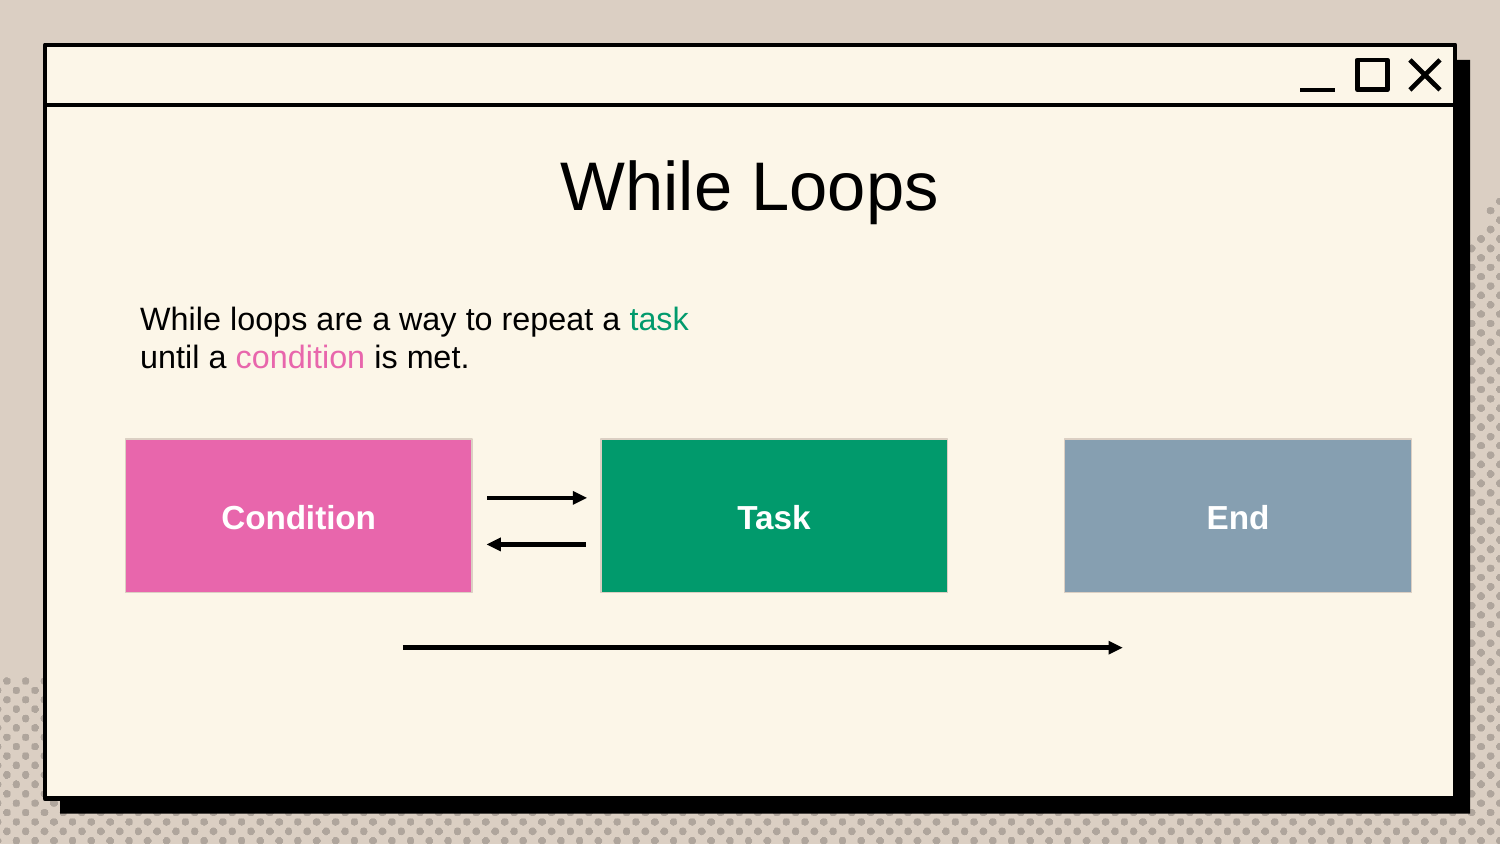

# While Loops
While loops are a way to repeat a task until a condition is met.
Condition
Task
End